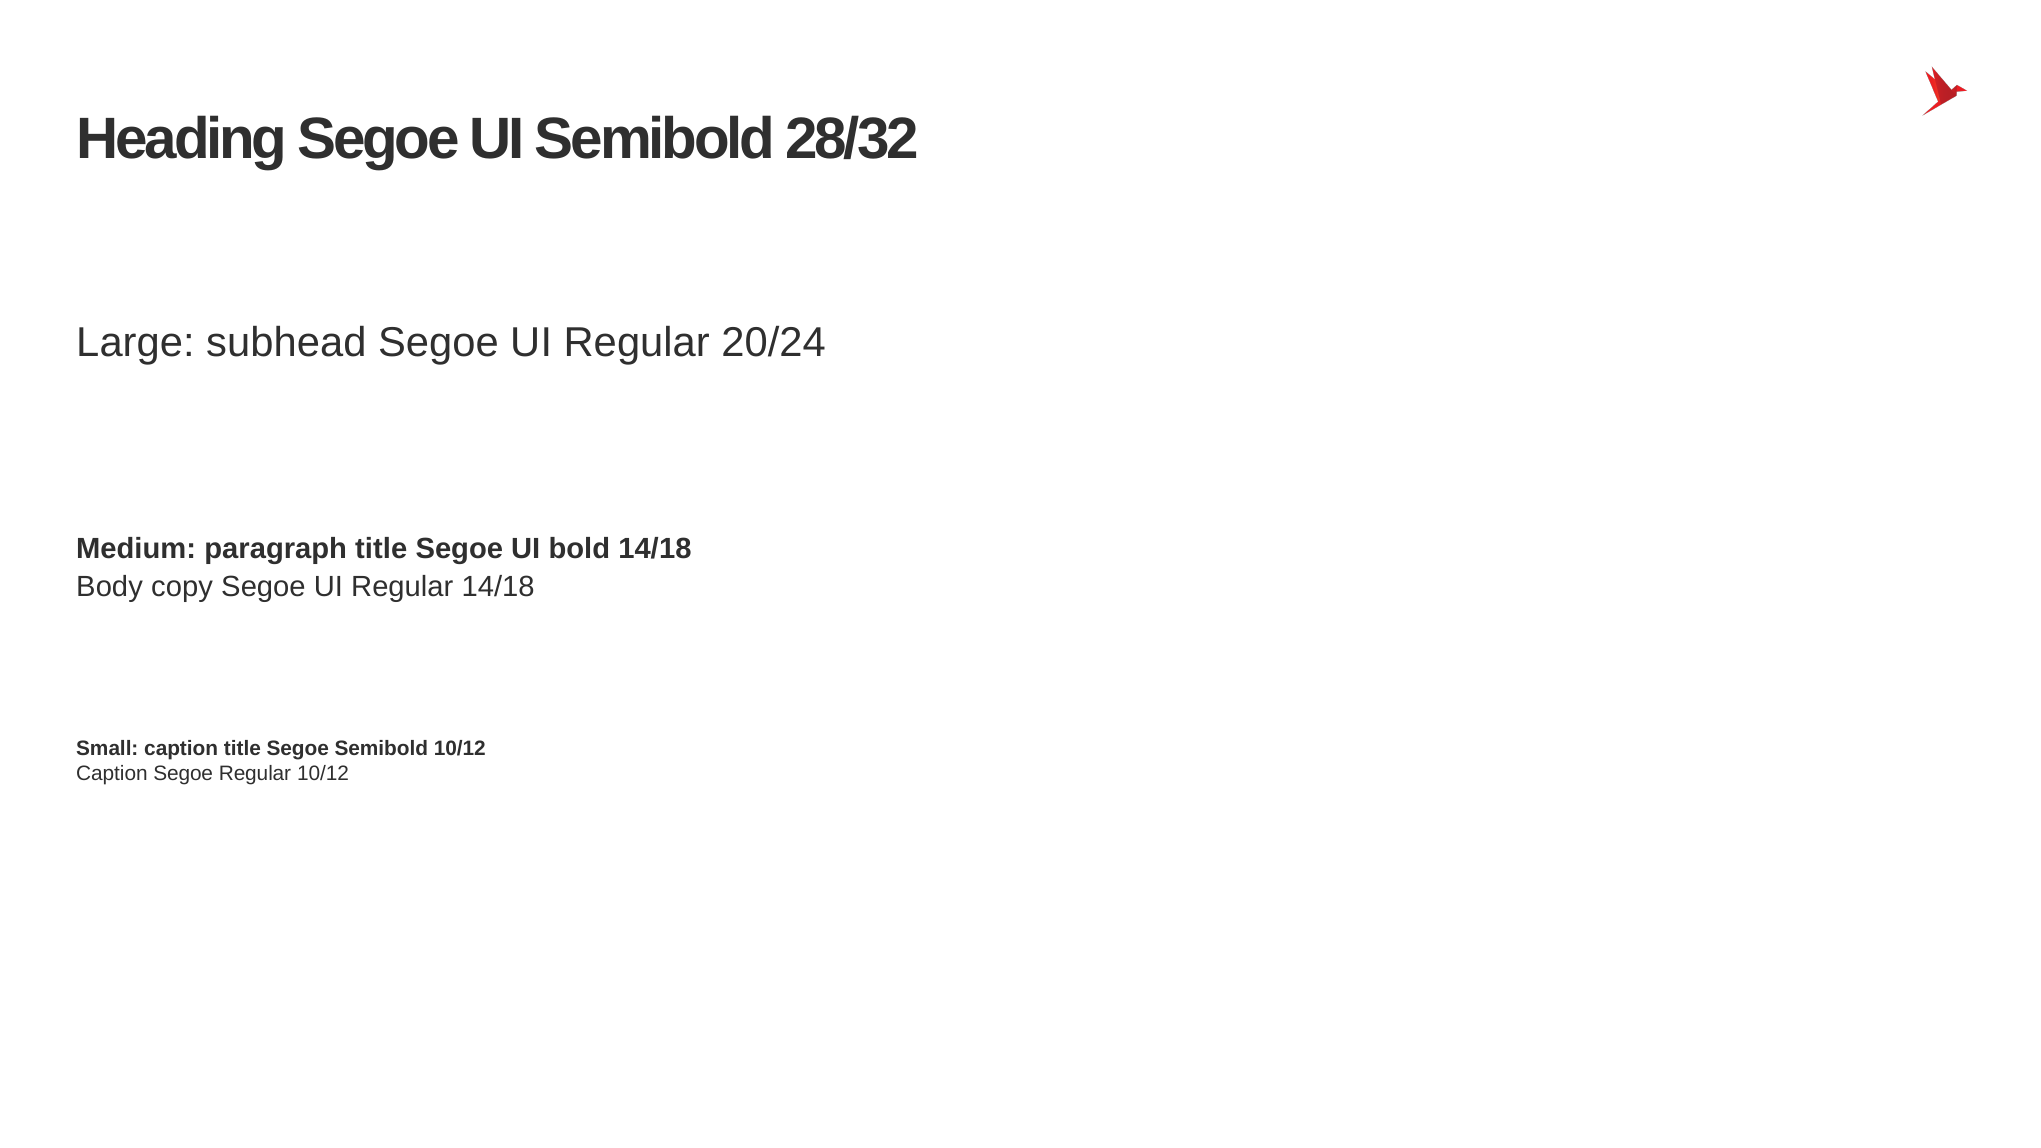

# Heading Segoe UI Semibold 28/32
Large: subhead Segoe UI Regular 20/24
Medium: paragraph title Segoe UI bold 14/18
Body copy Segoe UI Regular 14/18
Small: caption title Segoe Semibold 10/12
Caption Segoe Regular 10/12